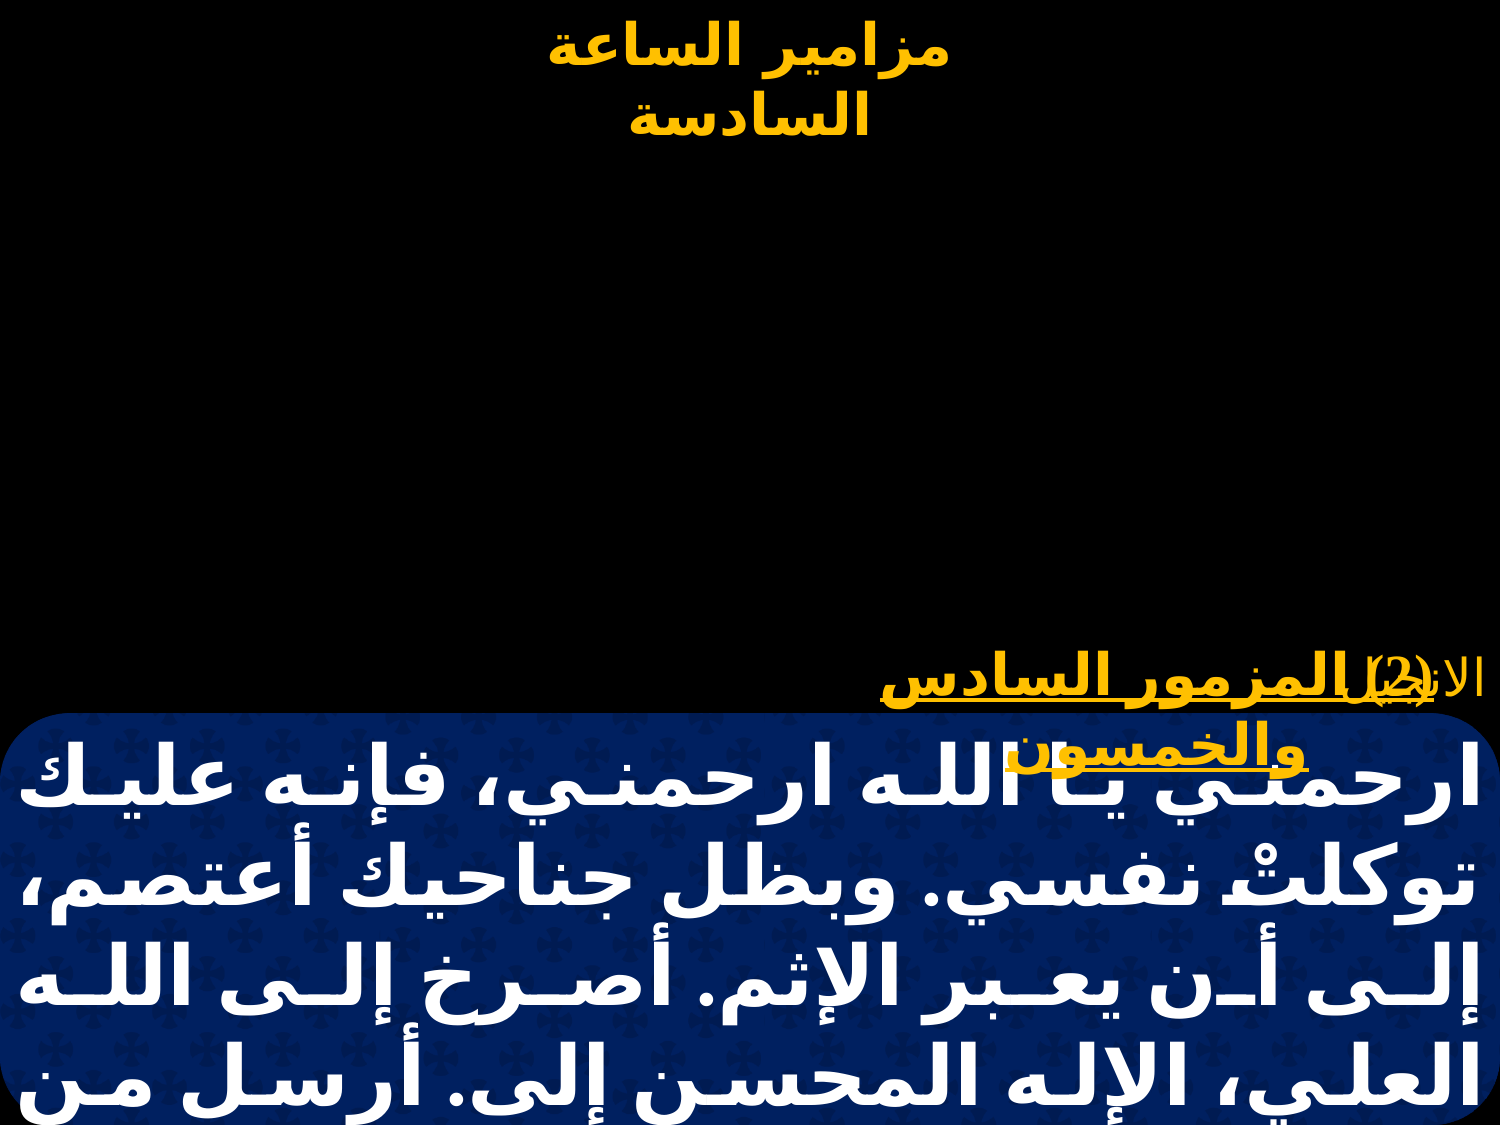

# 56 ارحمنى يا الله
(2) المزمور السادس والخمسون
ارحمني يا الله ارحمني، فإنه عليك توكلتْ نفسي. وبظل جناحيك أعتصم، إلى أن يعبر الإثم. أصرخ إلى الله العلي، الإله المحسن إلى. أرسل من السماء فخلصني، وجعل العار على الذين يطأونني. أرسل الله رحمته وحقه،